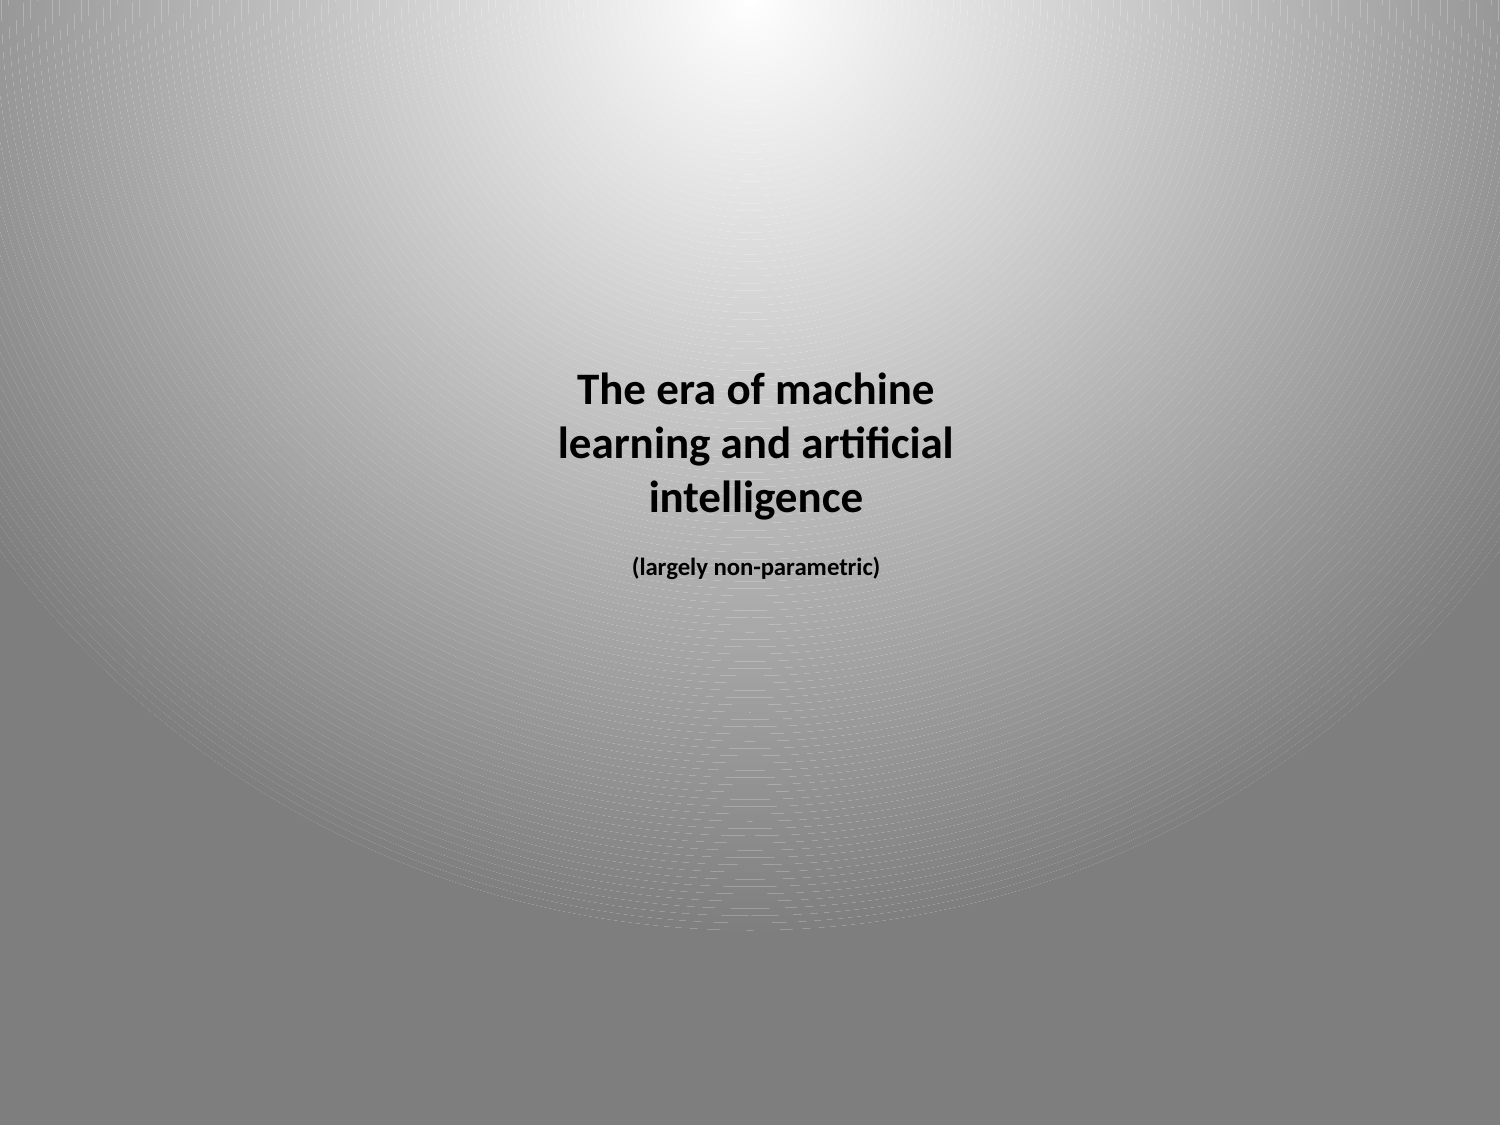

# The era of machine learning and artificial intelligence (largely non-parametric)